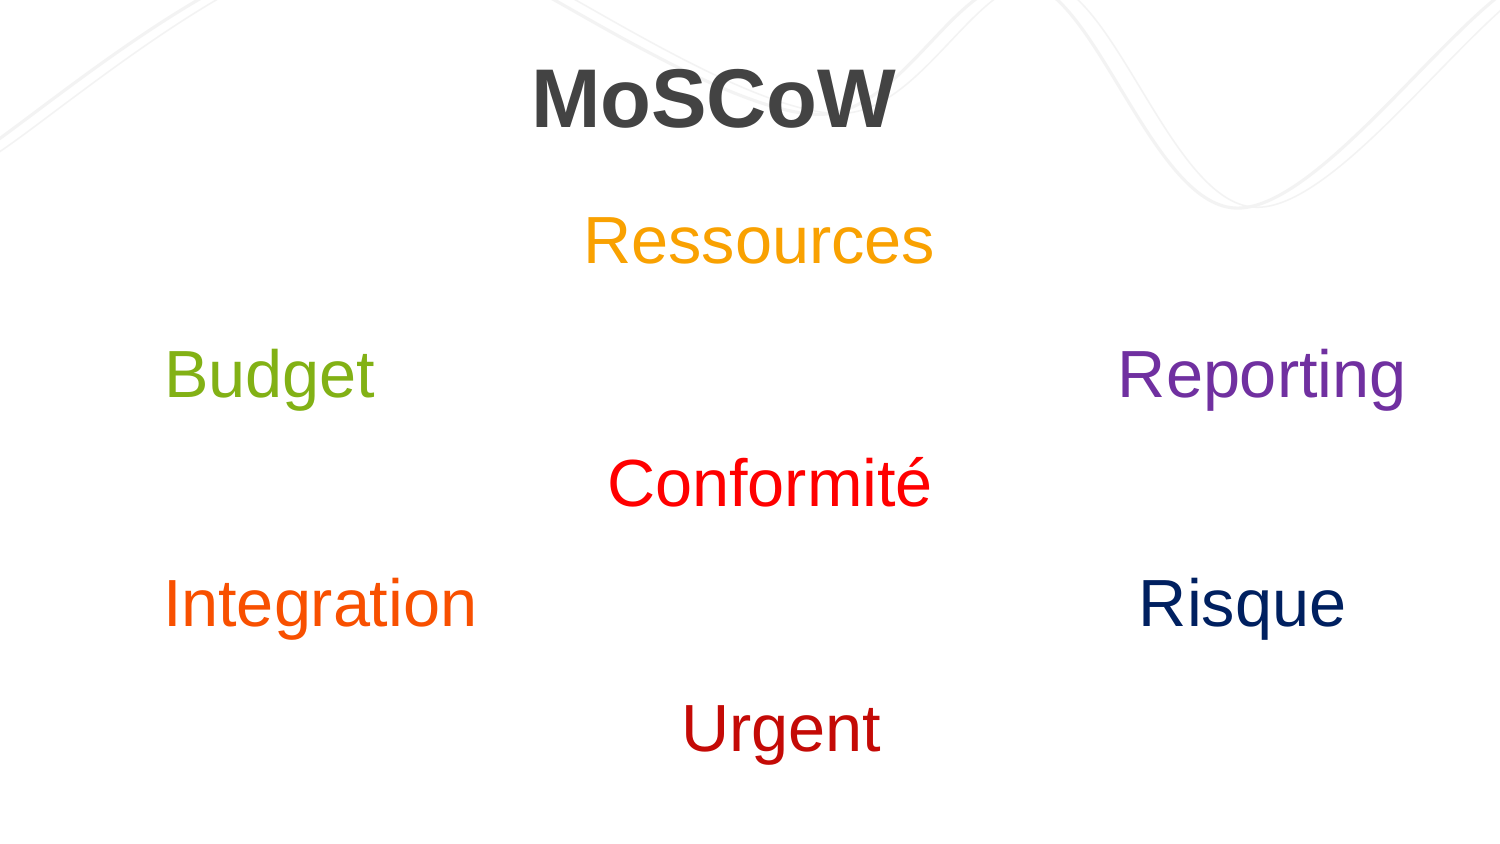

# MoSCoW
Ressources
Budget
Reporting
Conformité
Integration
Risque
Urgent